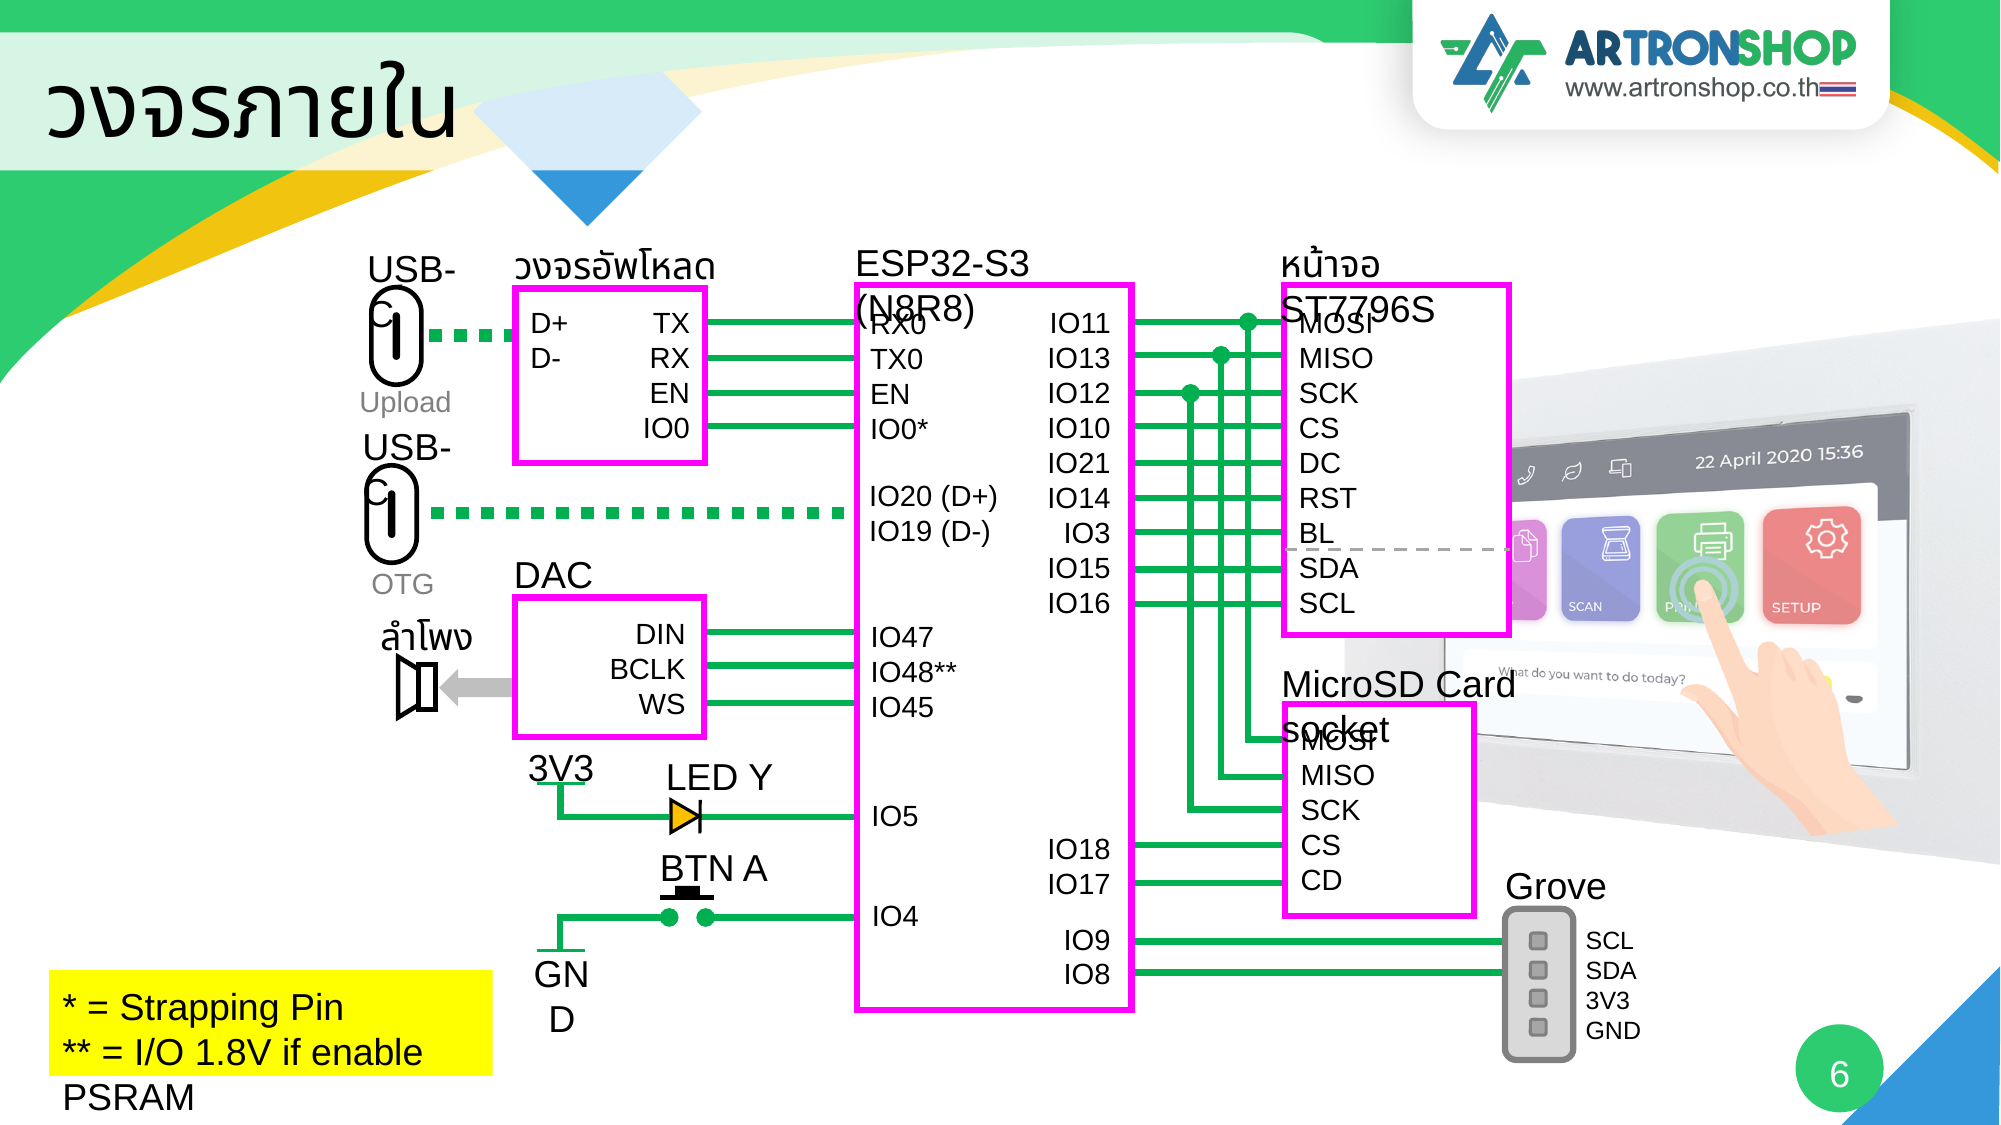

# วงจรภายใน
ESP32-S3 (N8R8)
หน้าจอ ST7796S
วงจรอัพโหลด
USB-C

D+
D-
IO11
IO13
IO12
IO10
IO21
IO14
IO3
IO15
IO16
MOSI
MISO
SCK
CS
DC
RST
BL
SDA
SCL
TX
RX
EN
IO0
RX0
TX0
EN
IO0*

Upload

USB-C

IO20 (D+)
IO19 (D-)
DAC
OTG

ลำโพง
DIN
BCLK
WS
IO47
IO48**
IO45
MicroSD Card socket

MOSI
MISO
SCK
CS
CD
3V3
LED Y

IO5

IO18
IO17
BTN A
Grove

SCL
SDA
3V3
GND

IO4
IO9
IO8

GND

* = Strapping Pin
** = I/O 1.8V if enable PSRAM
6